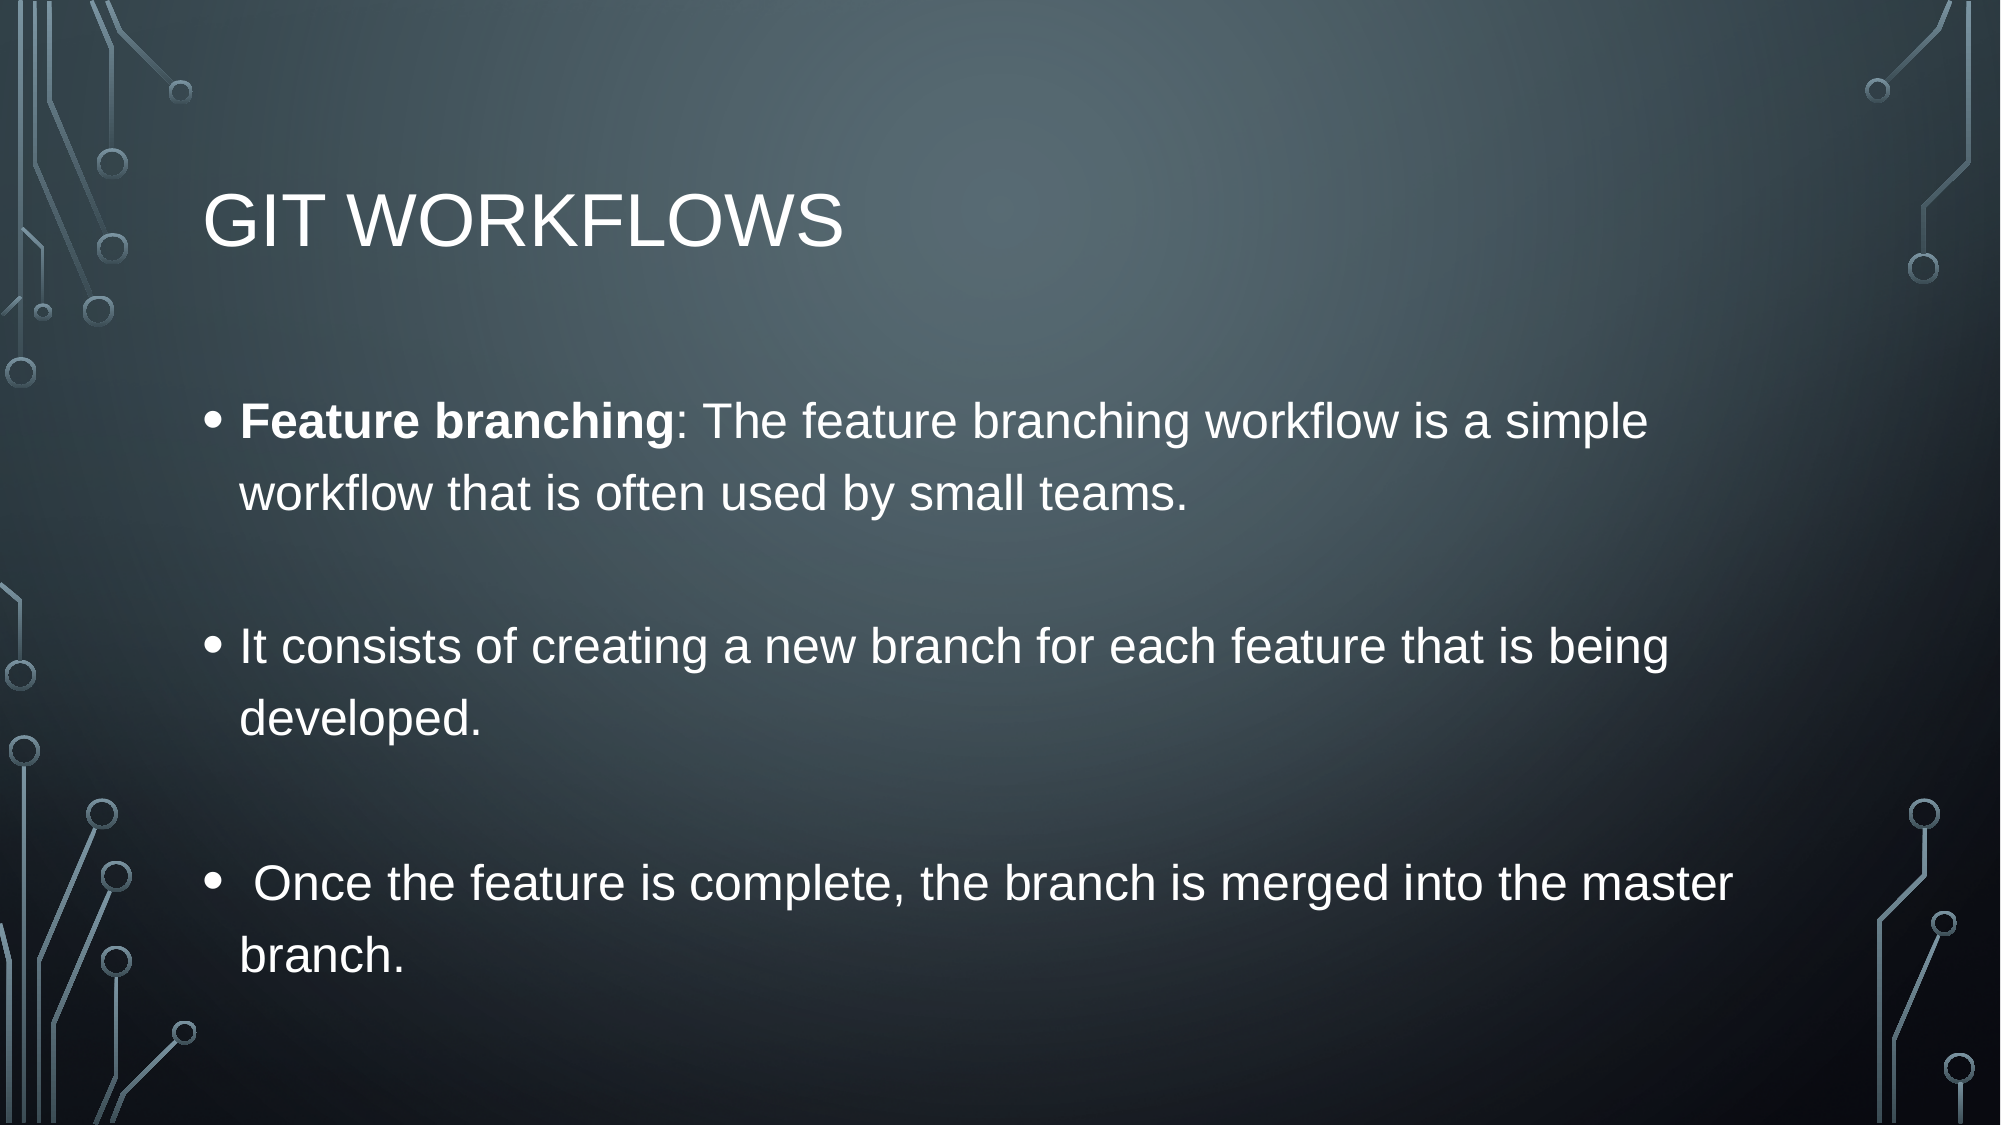

# Git Workflows
Feature branching: The feature branching workflow is a simple workflow that is often used by small teams.
It consists of creating a new branch for each feature that is being developed.
 Once the feature is complete, the branch is merged into the master branch.